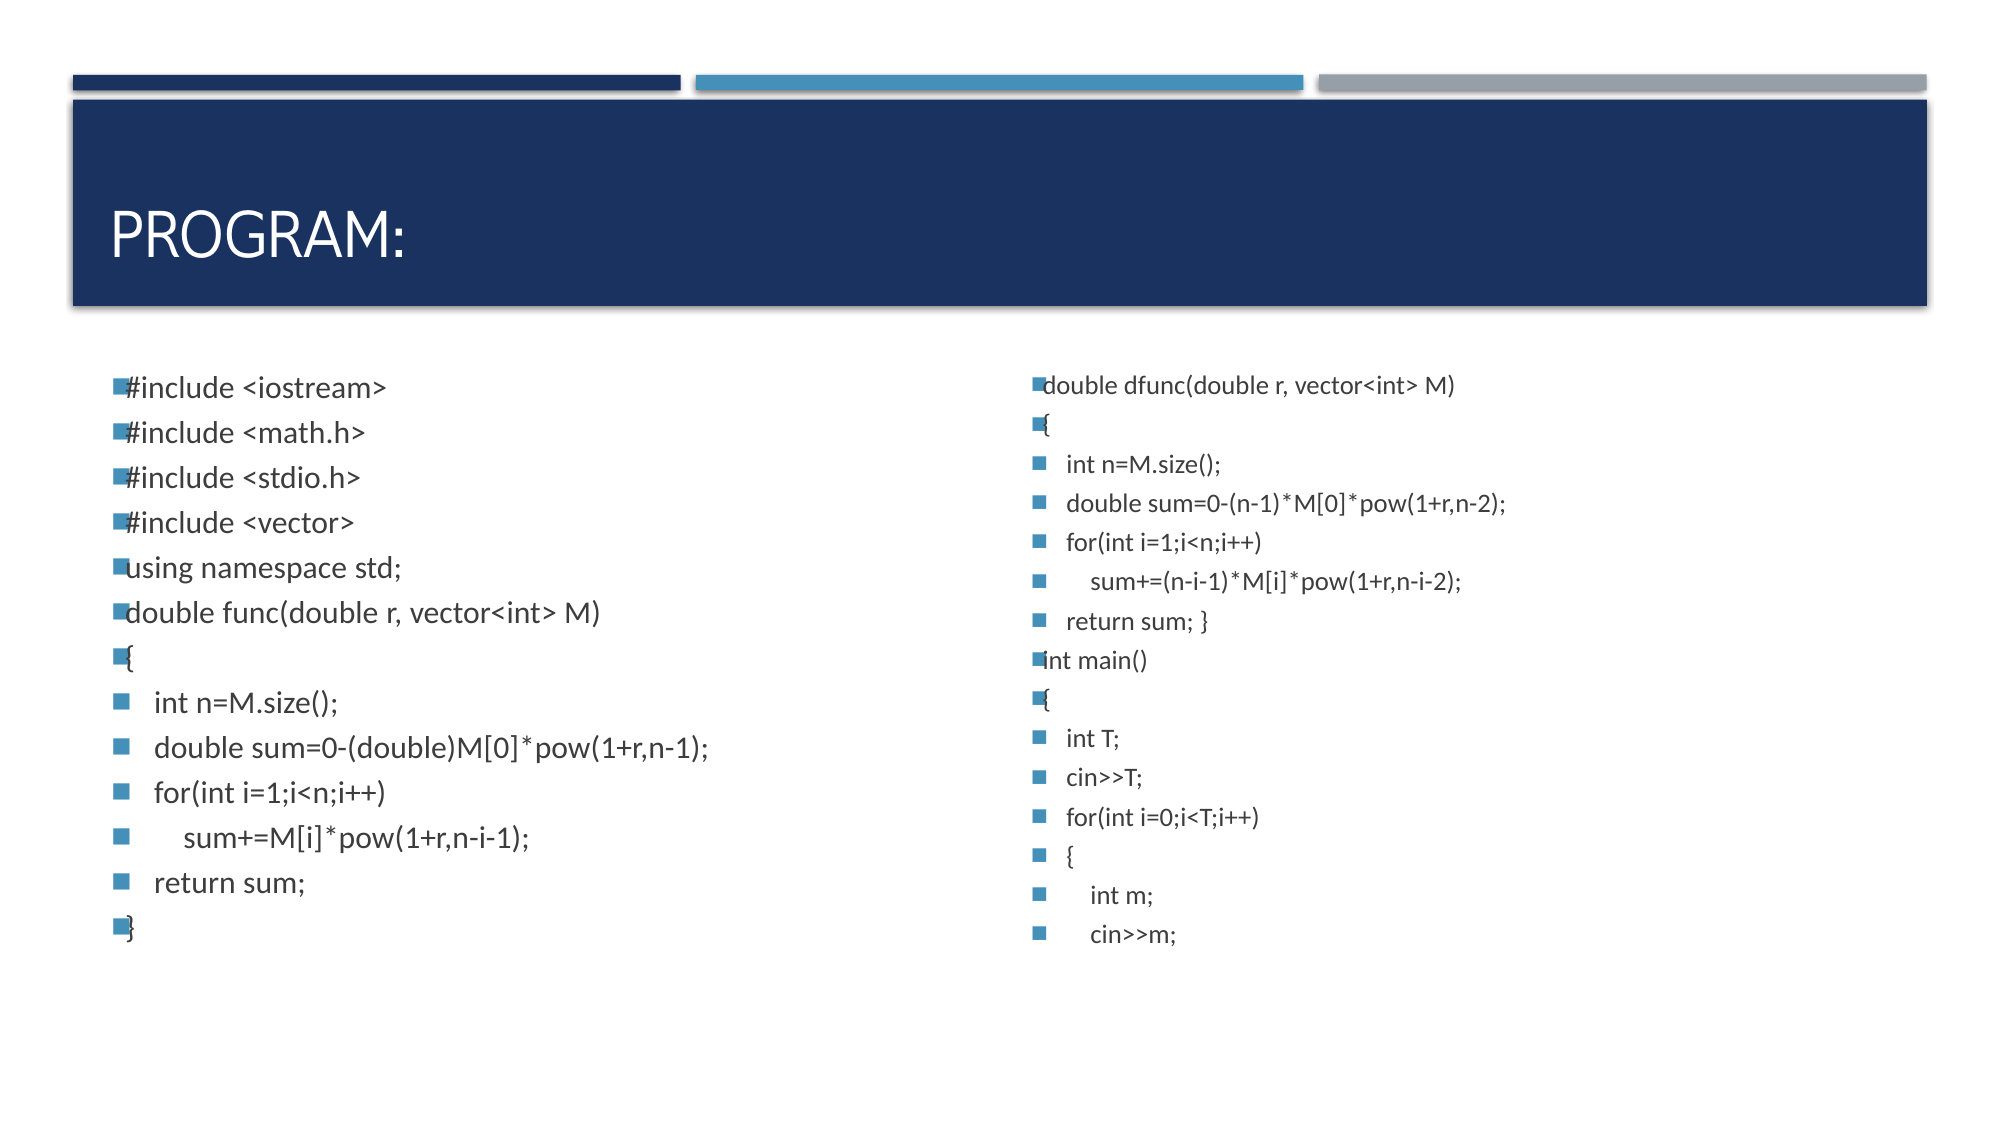

# PROGRAM:
#include <iostream>
#include <math.h>
#include <stdio.h>
#include <vector>
using namespace std;
double func(double r, vector<int> M)
{
    int n=M.size();
    double sum=0-(double)M[0]*pow(1+r,n-1);
    for(int i=1;i<n;i++)
        sum+=M[i]*pow(1+r,n-i-1);
    return sum;
}

double dfunc(double r, vector<int> M)
{
    int n=M.size();
    double sum=0-(n-1)*M[0]*pow(1+r,n-2);
    for(int i=1;i<n;i++)
        sum+=(n-i-1)*M[i]*pow(1+r,n-i-2);
    return sum; }
int main()
{
    int T;
    cin>>T;
    for(int i=0;i<T;i++)
    {
        int m;
        cin>>m;